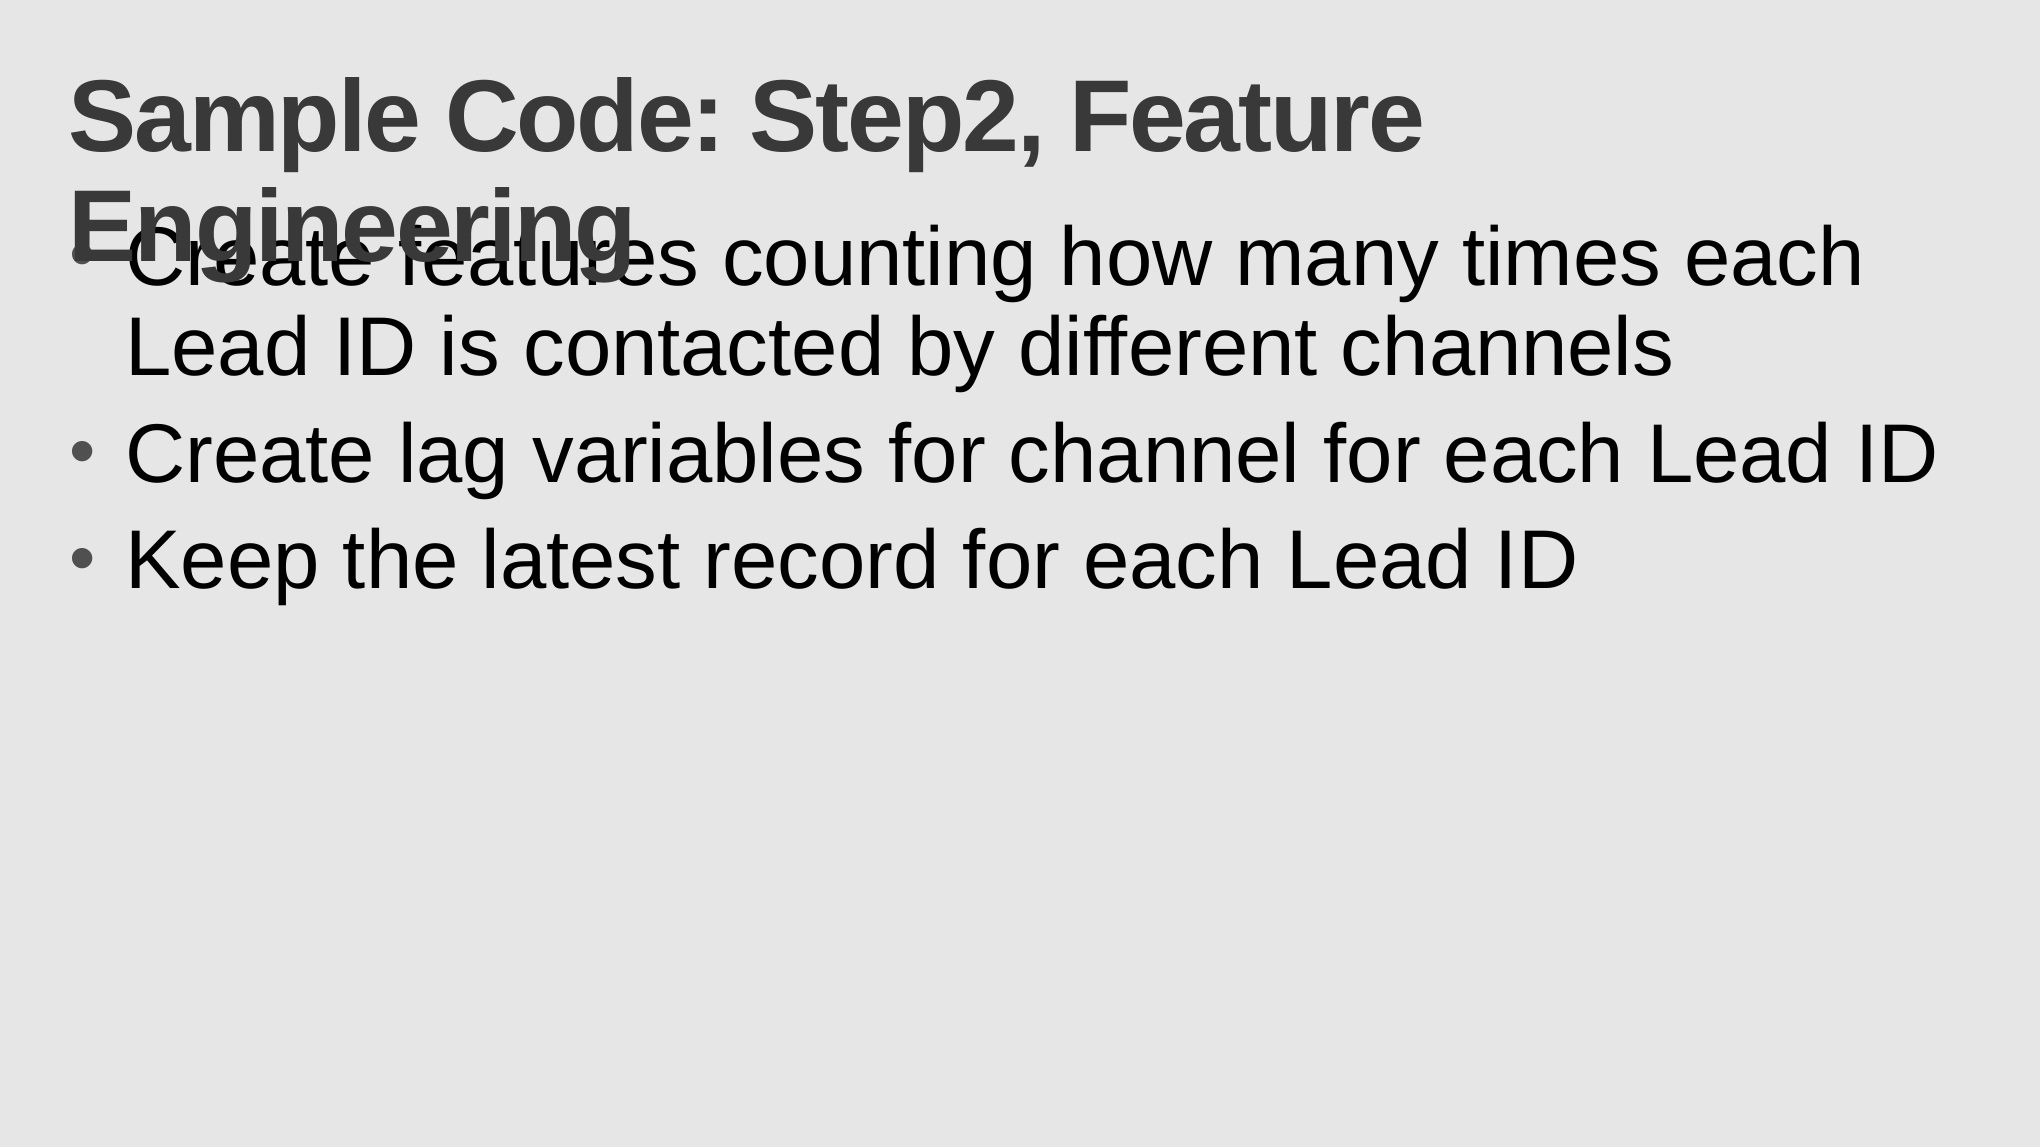

# Sample Code: Step2, Feature Engineering
Create features counting how many times each Lead ID is contacted by different channels
Create lag variables for channel for each Lead ID
Keep the latest record for each Lead ID